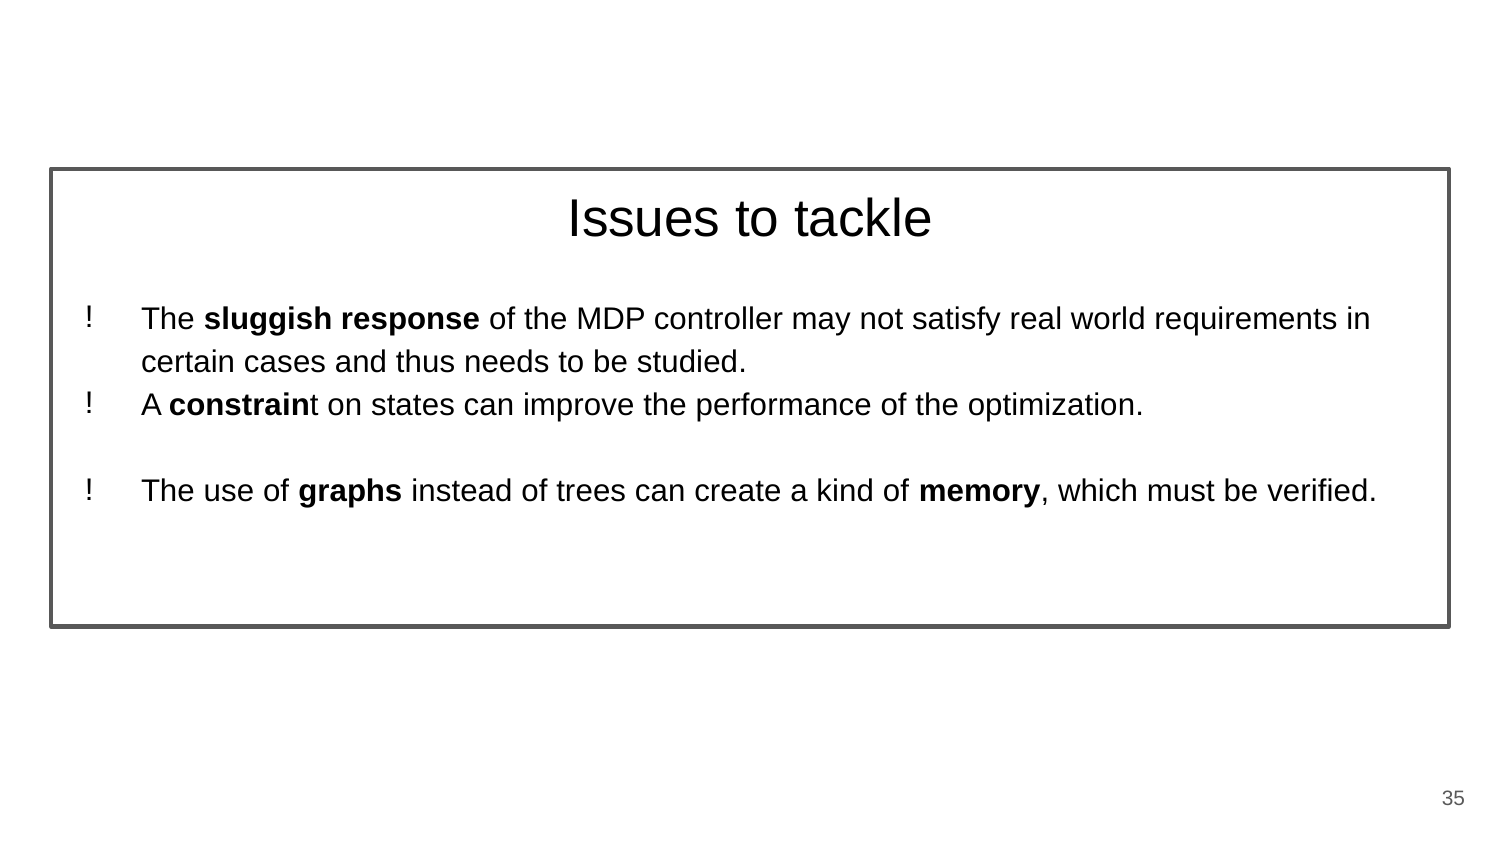

# Issues to tackle

The sluggish response of the MDP controller may not satisfy real world requirements in certain cases and thus needs to be studied.
A constraint on states can improve the performance of the optimization.

The use of graphs instead of trees can create a kind of memory, which must be verified.
35